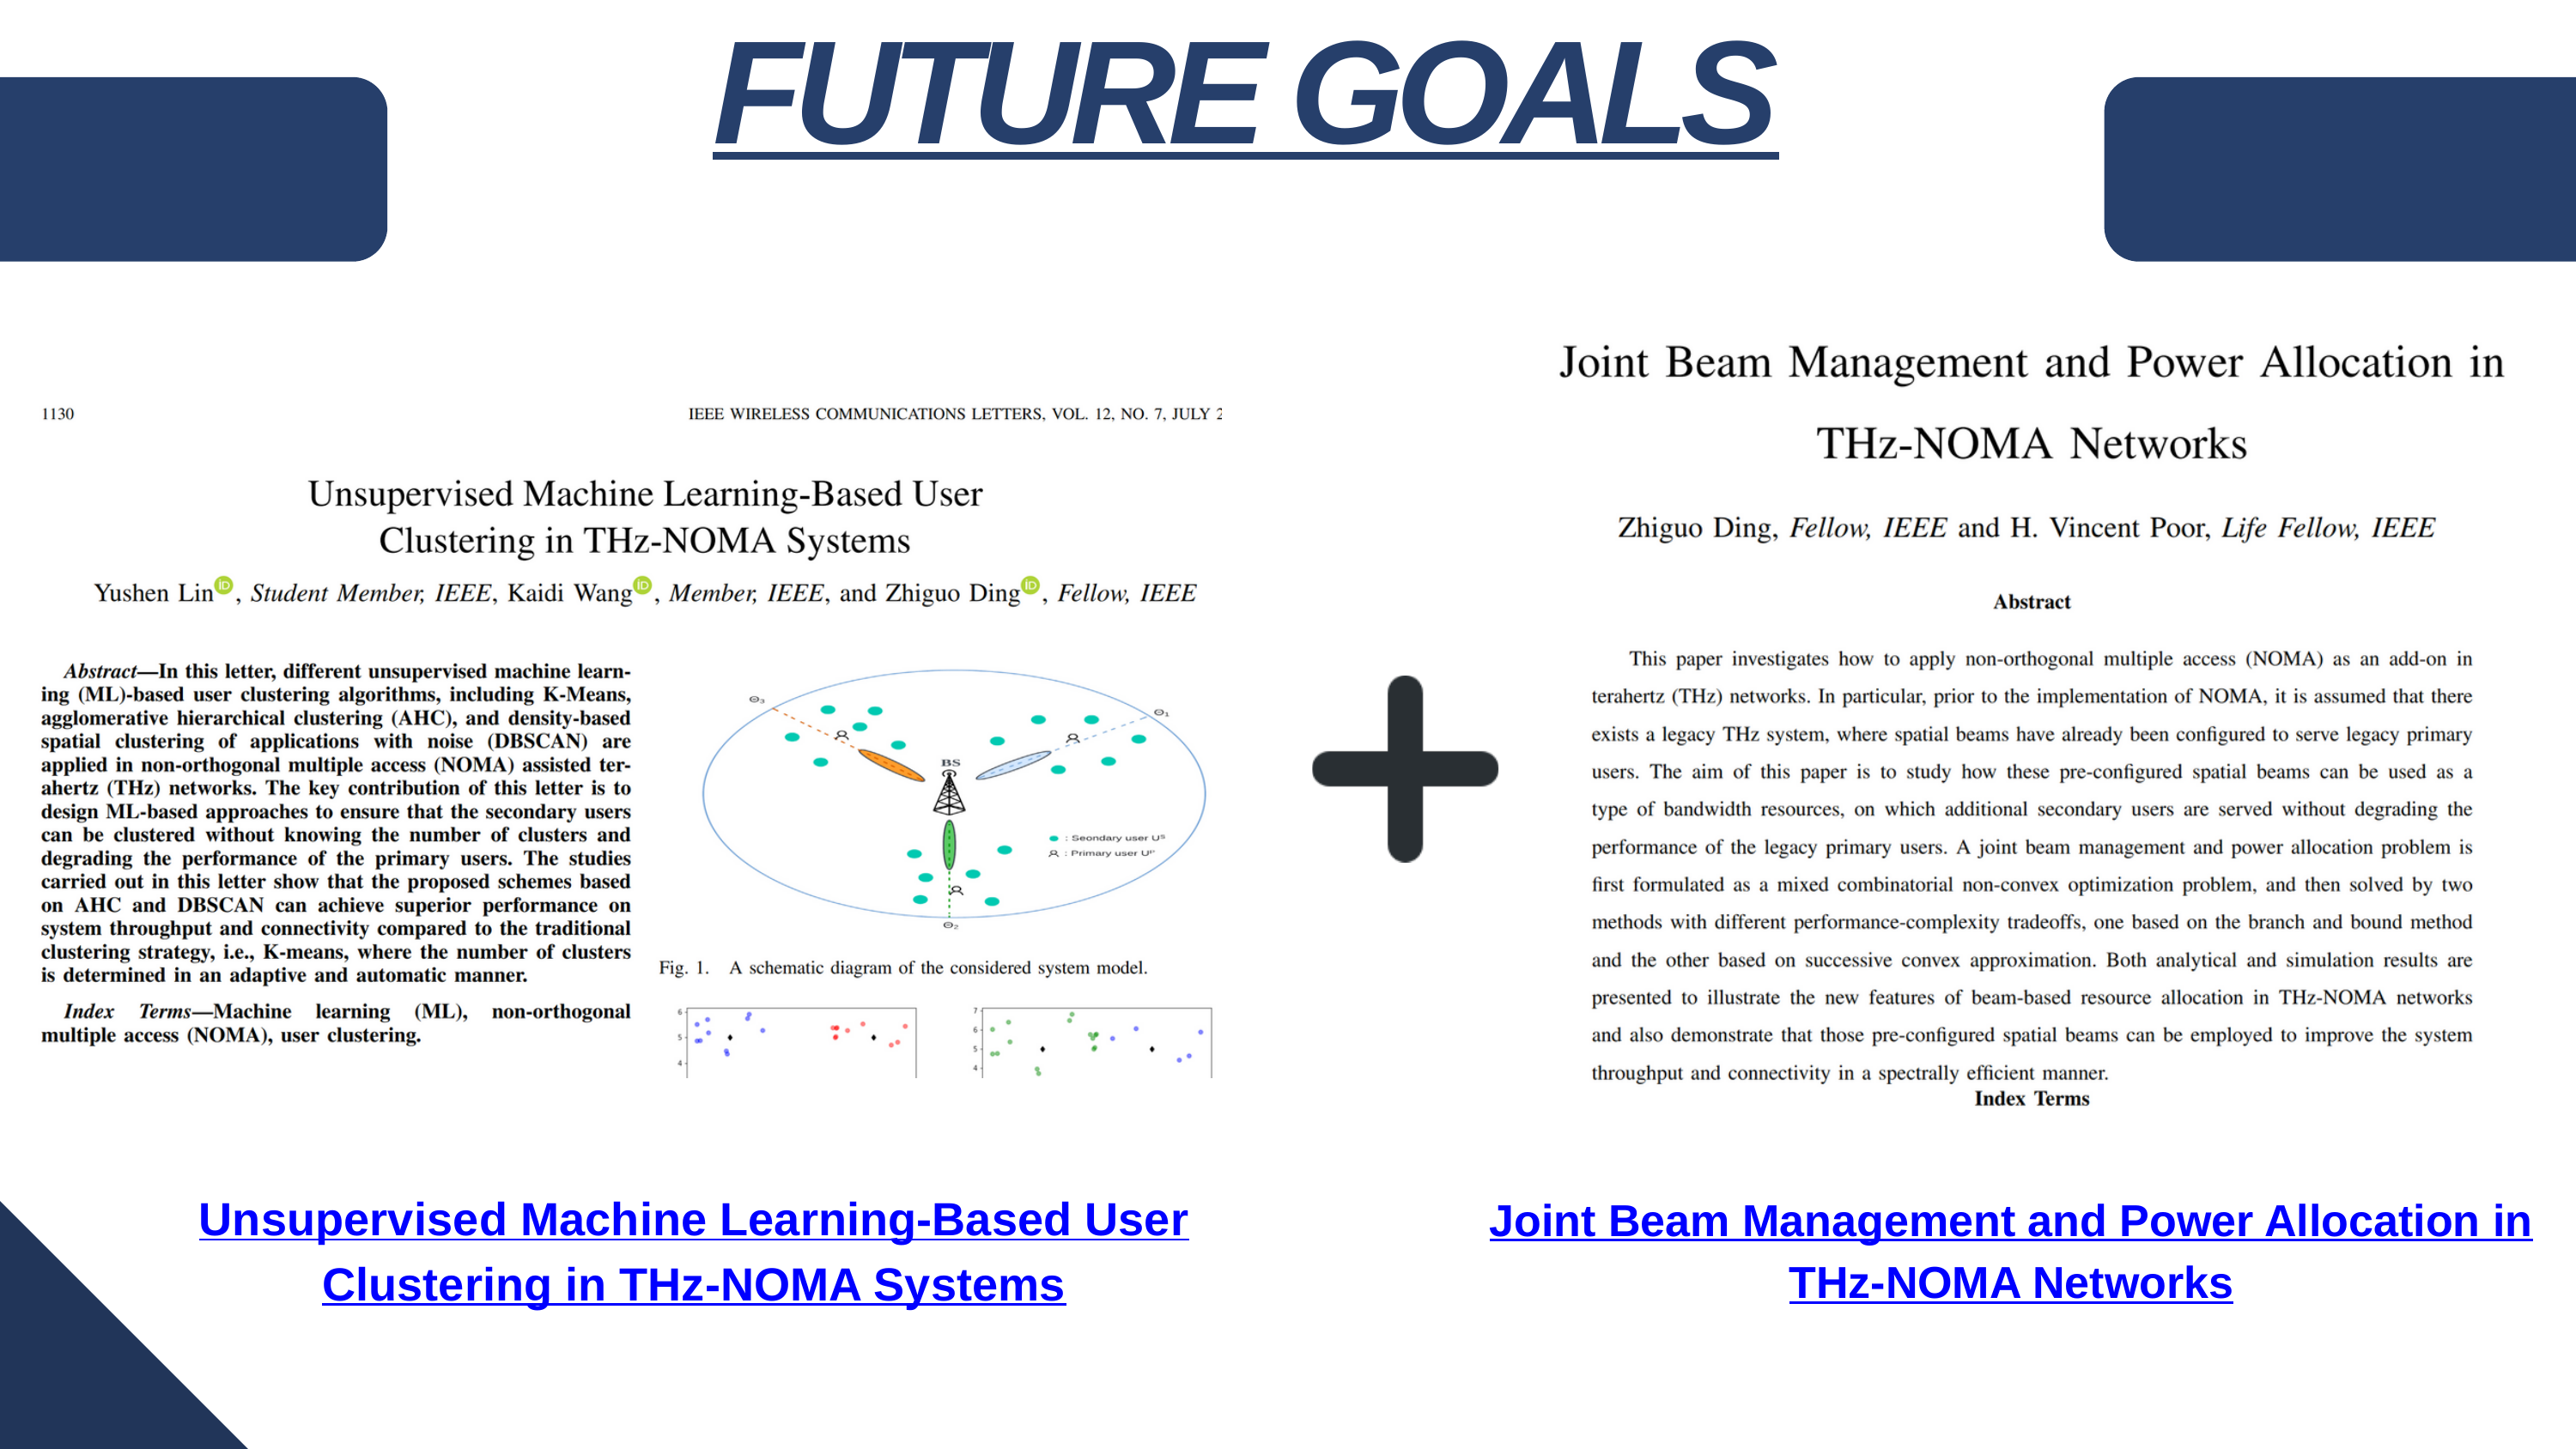

FUTURE GOALS

Unsupervised Machine Learning-Based User
Clustering in THz-NOMA Systems
Joint Beam Management and Power Allocation in
THz-NOMA Networks